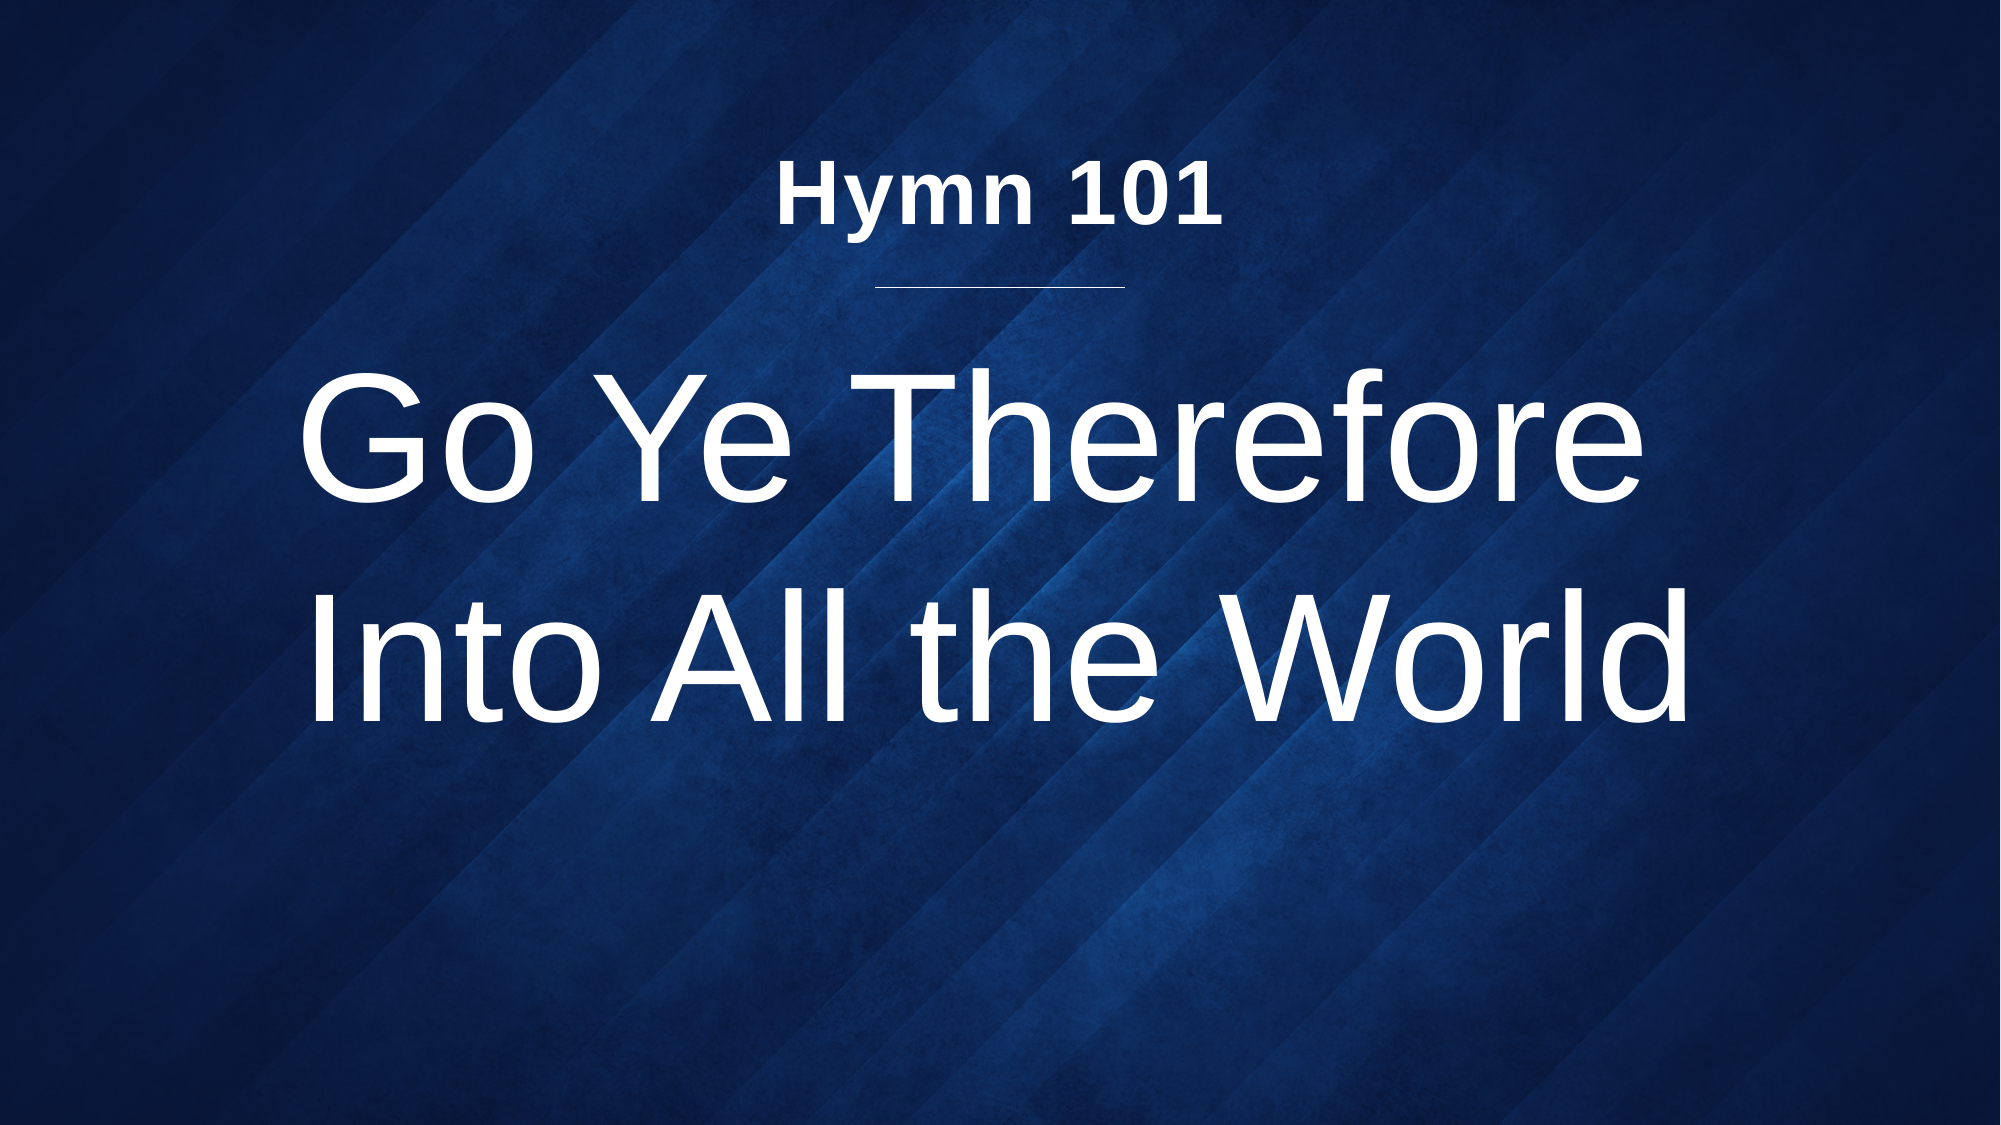

Hymn 101
# Go Ye Therefore Into All the World